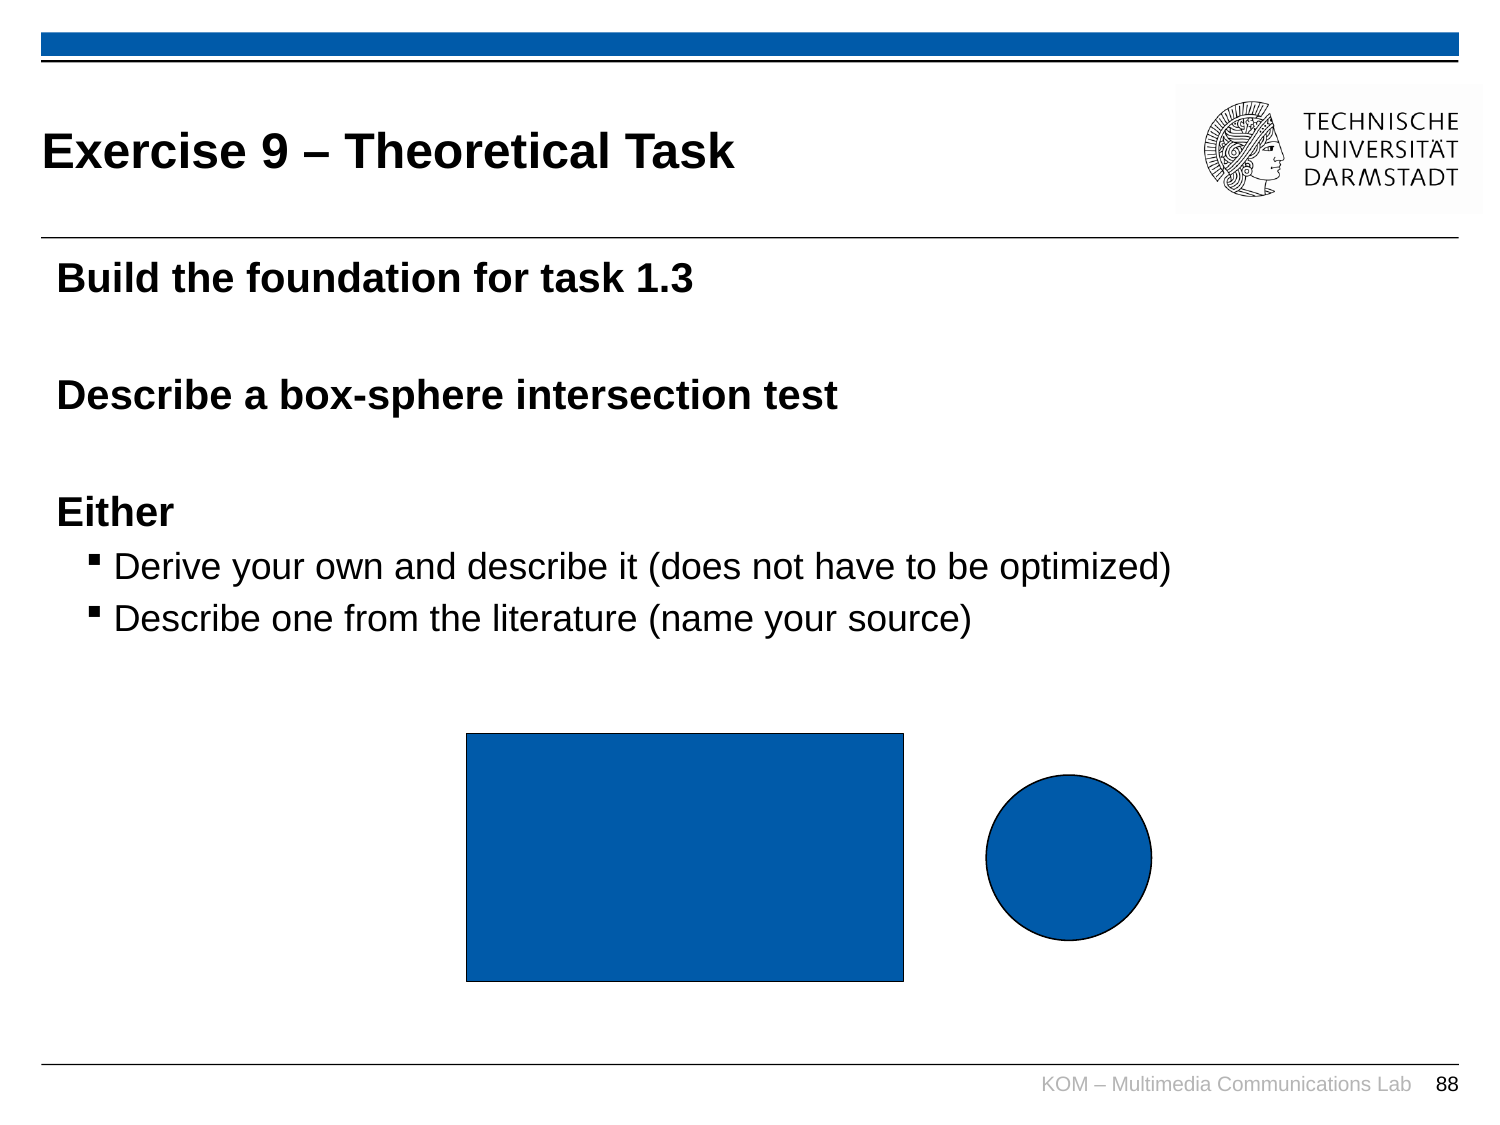

# Exercise 9 – Theoretical Task
Build the foundation for task 1.3

Describe a box-sphere intersection test

Either
Derive your own and describe it (does not have to be optimized)
Describe one from the literature (name your source)